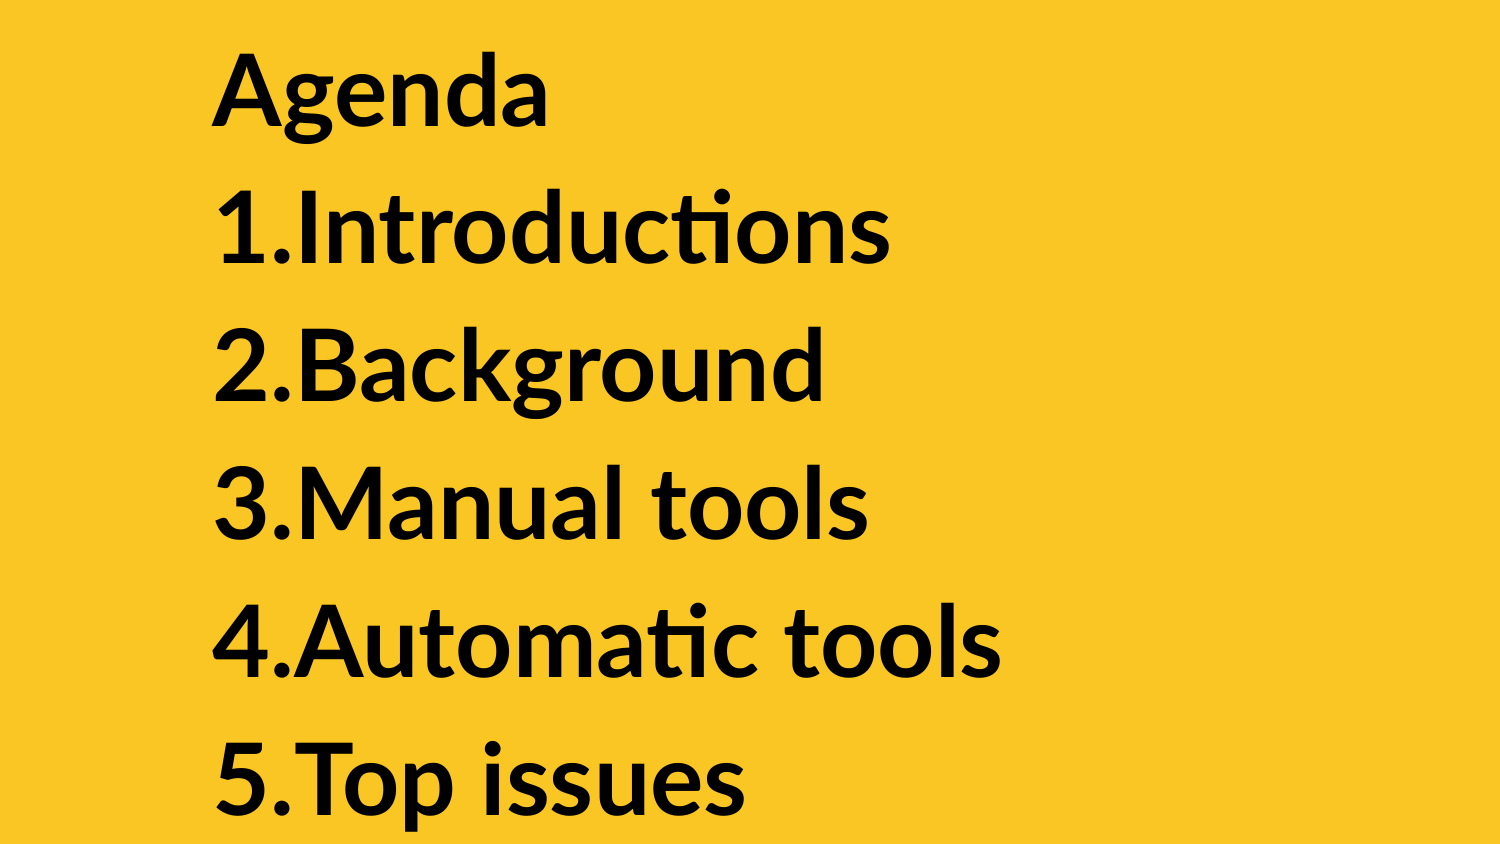

Agenda
Introductions
Background
Manual tools
Automatic tools
Top issues